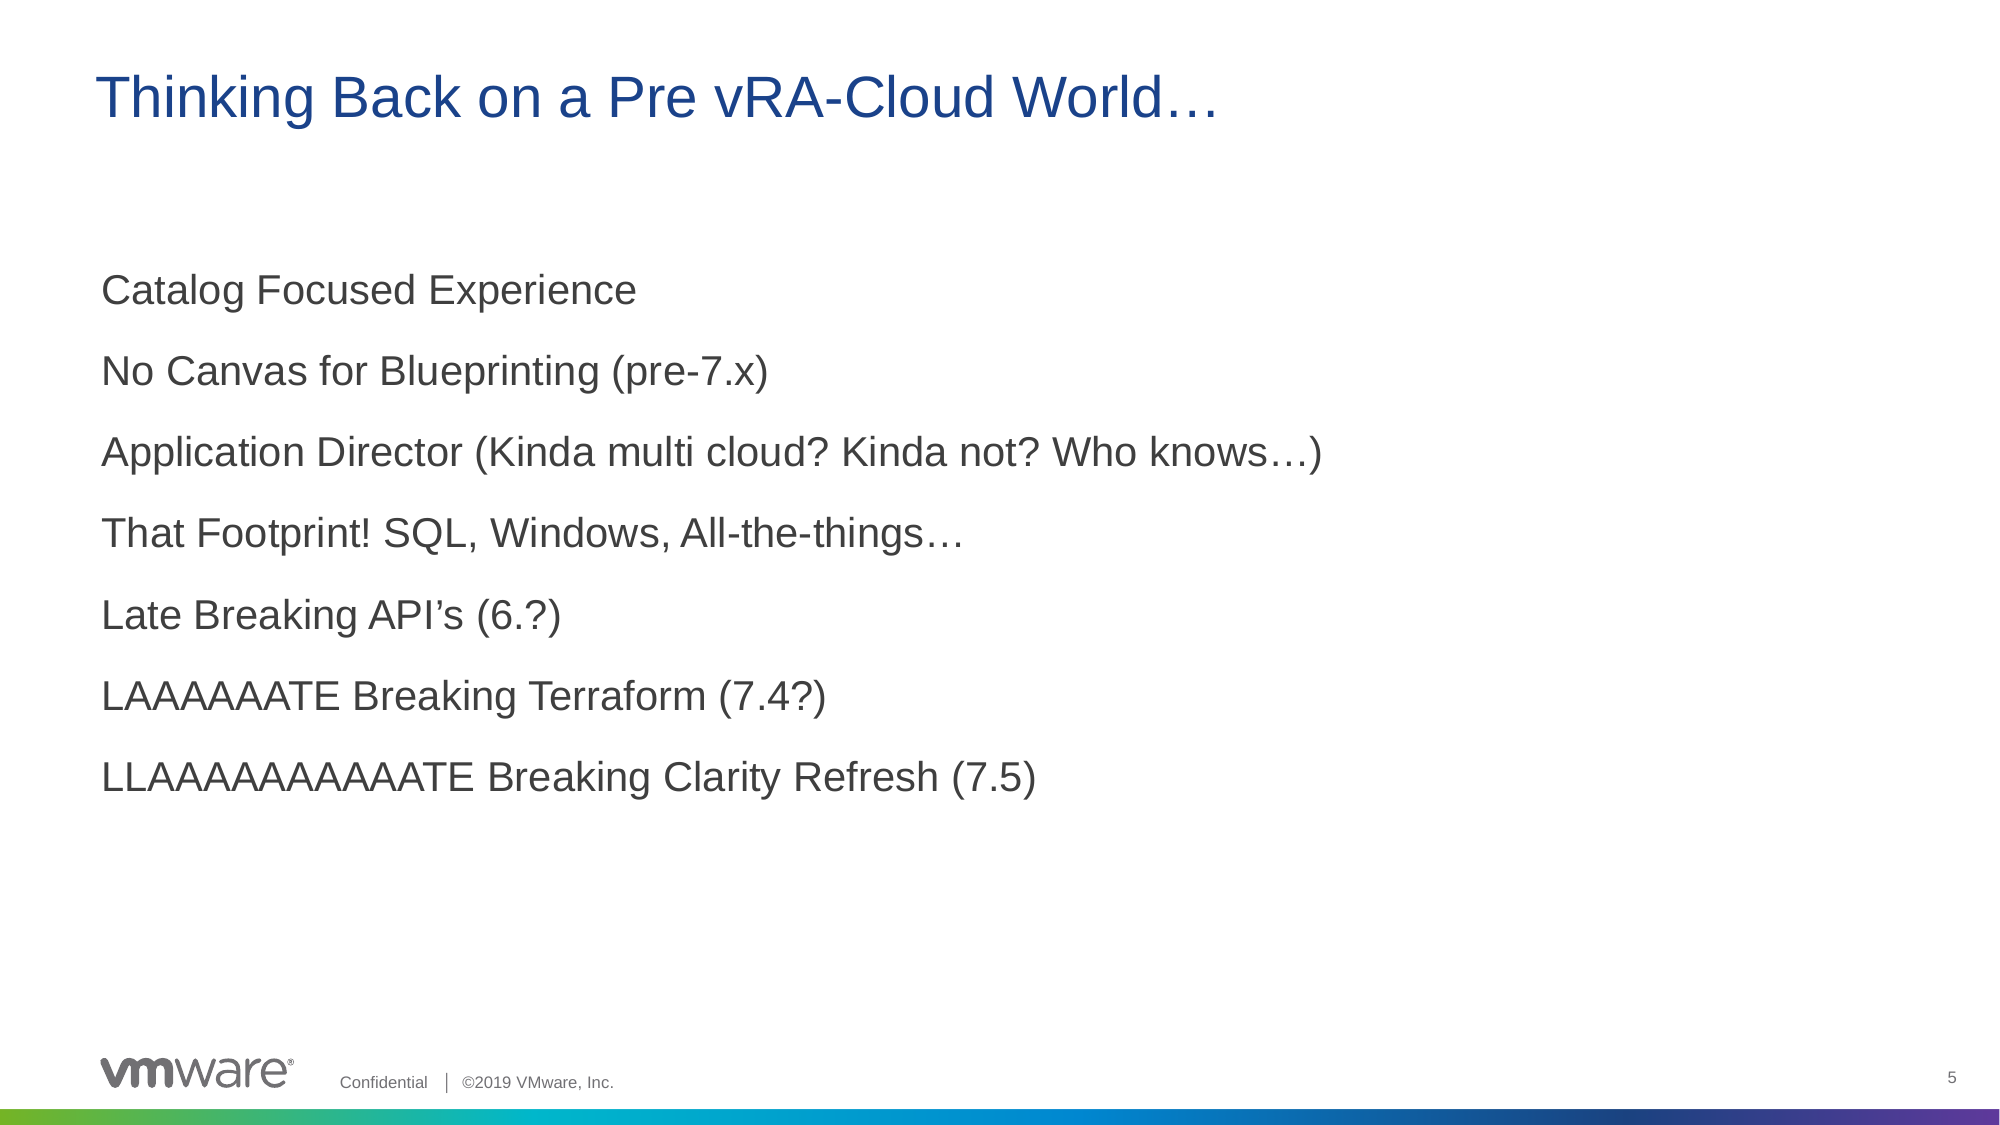

# Thinking Back on a Pre vRA-Cloud World…

Catalog Focused Experience
No Canvas for Blueprinting (pre-7.x)
Application Director (Kinda multi cloud? Kinda not? Who knows…)
That Footprint! SQL, Windows, All-the-things…
Late Breaking API’s (6.?)
LAAAAAATE Breaking Terraform (7.4?)
LLAAAAAAAAAATE Breaking Clarity Refresh (7.5)